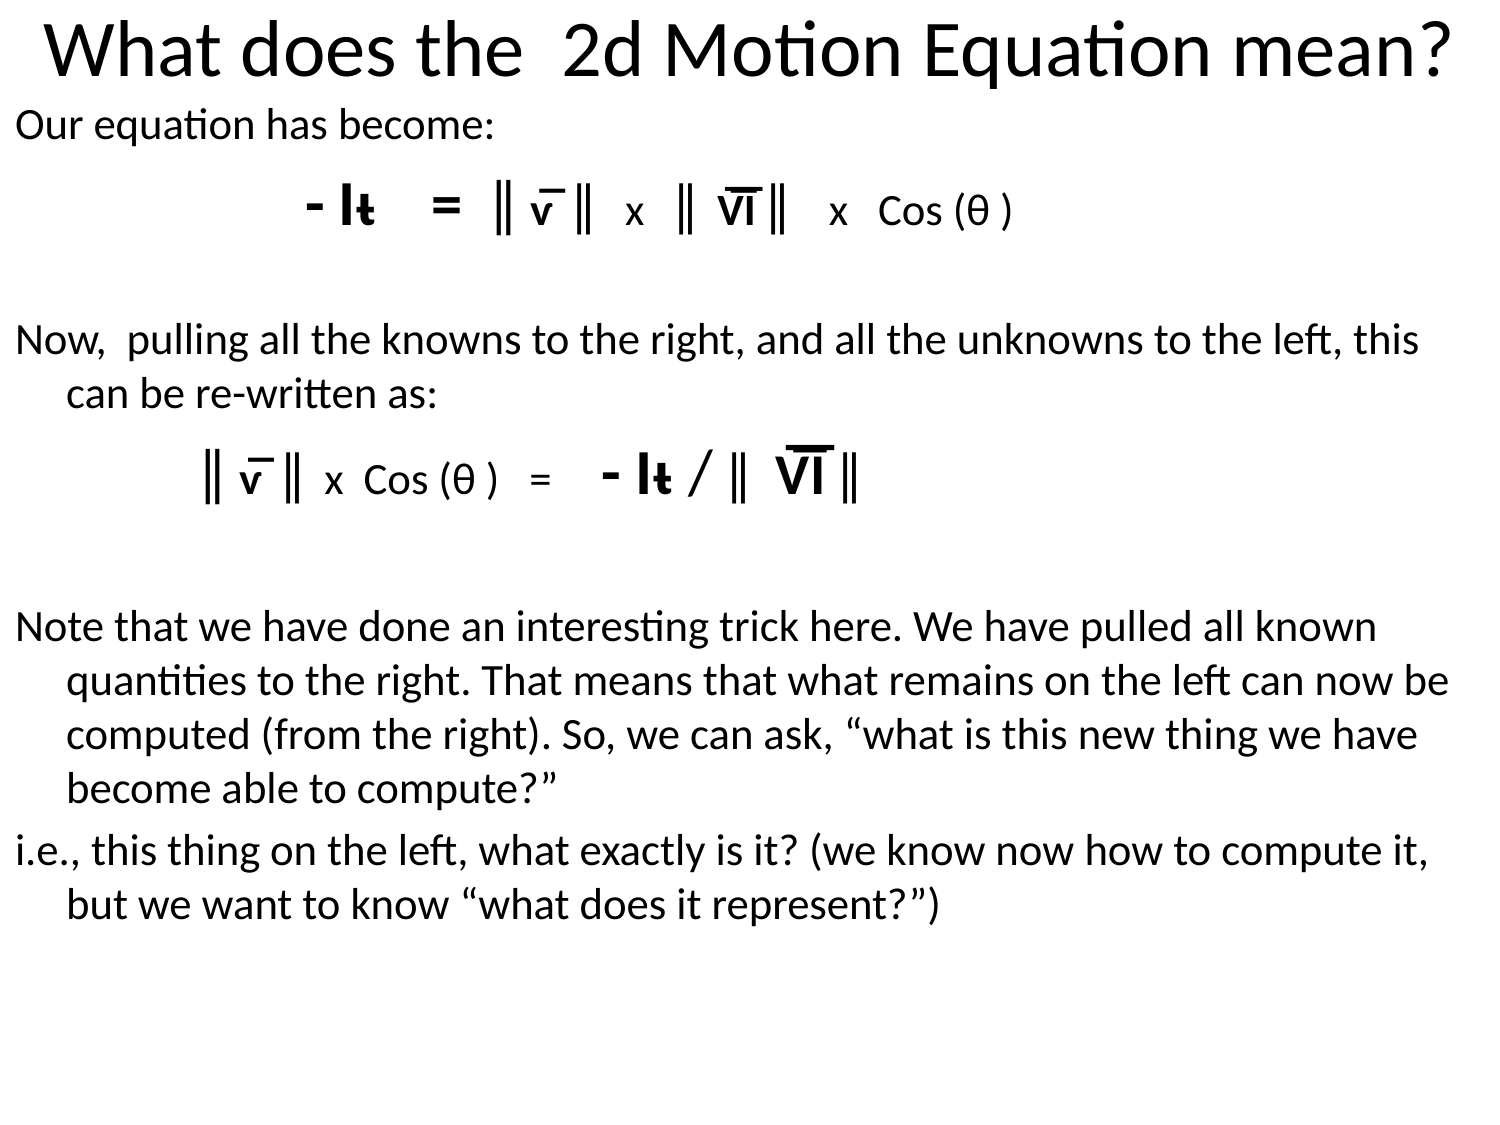

# What does the  2d Motion Equation mean?
Our equation has become:
                             - Iᵼ     =  ǁ ѵ̅  ǁ   x   ǁ  V̅͞I ǁ    x   Cos (θ )

Now,  pulling all the knowns to the right, and all the unknowns to the left, this can be re-written as:
             ǁ ѵ̅  ǁ  x  Cos (θ )   =     - Iᵼ / ǁ  V̅͞I ǁ

Note that we have done an interesting trick here. We have pulled all known quantities to the right. That means that what remains on the left can now be computed (from the right). So, we can ask, “what is this new thing we have become able to compute?”
i.e., this thing on the left, what exactly is it? (we know now how to compute it, but we want to know “what does it represent?”)